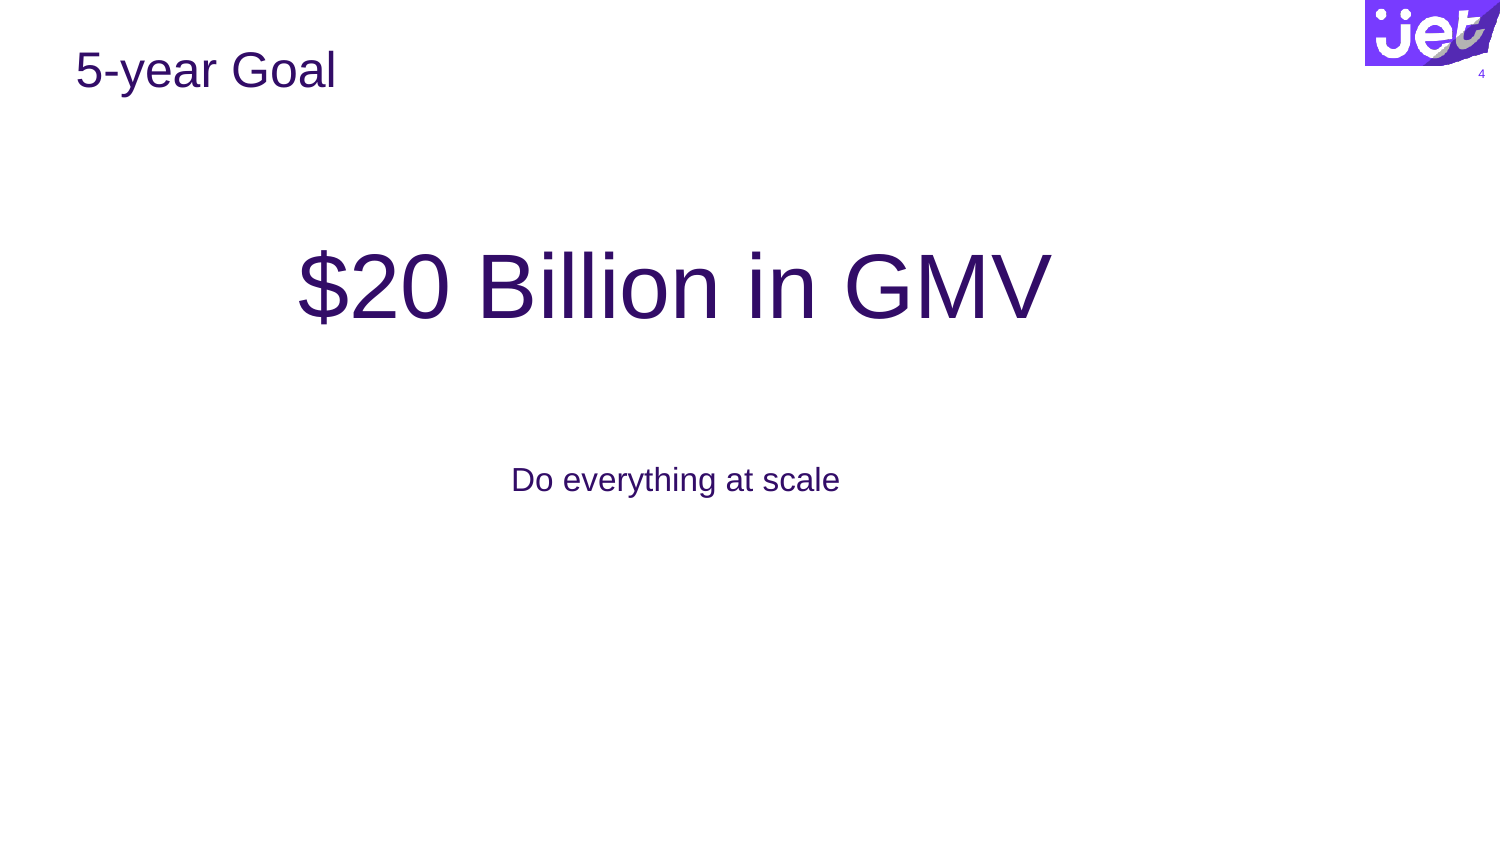

# 5-year Goal
4
$20 Billion in GMV
Do everything at scale